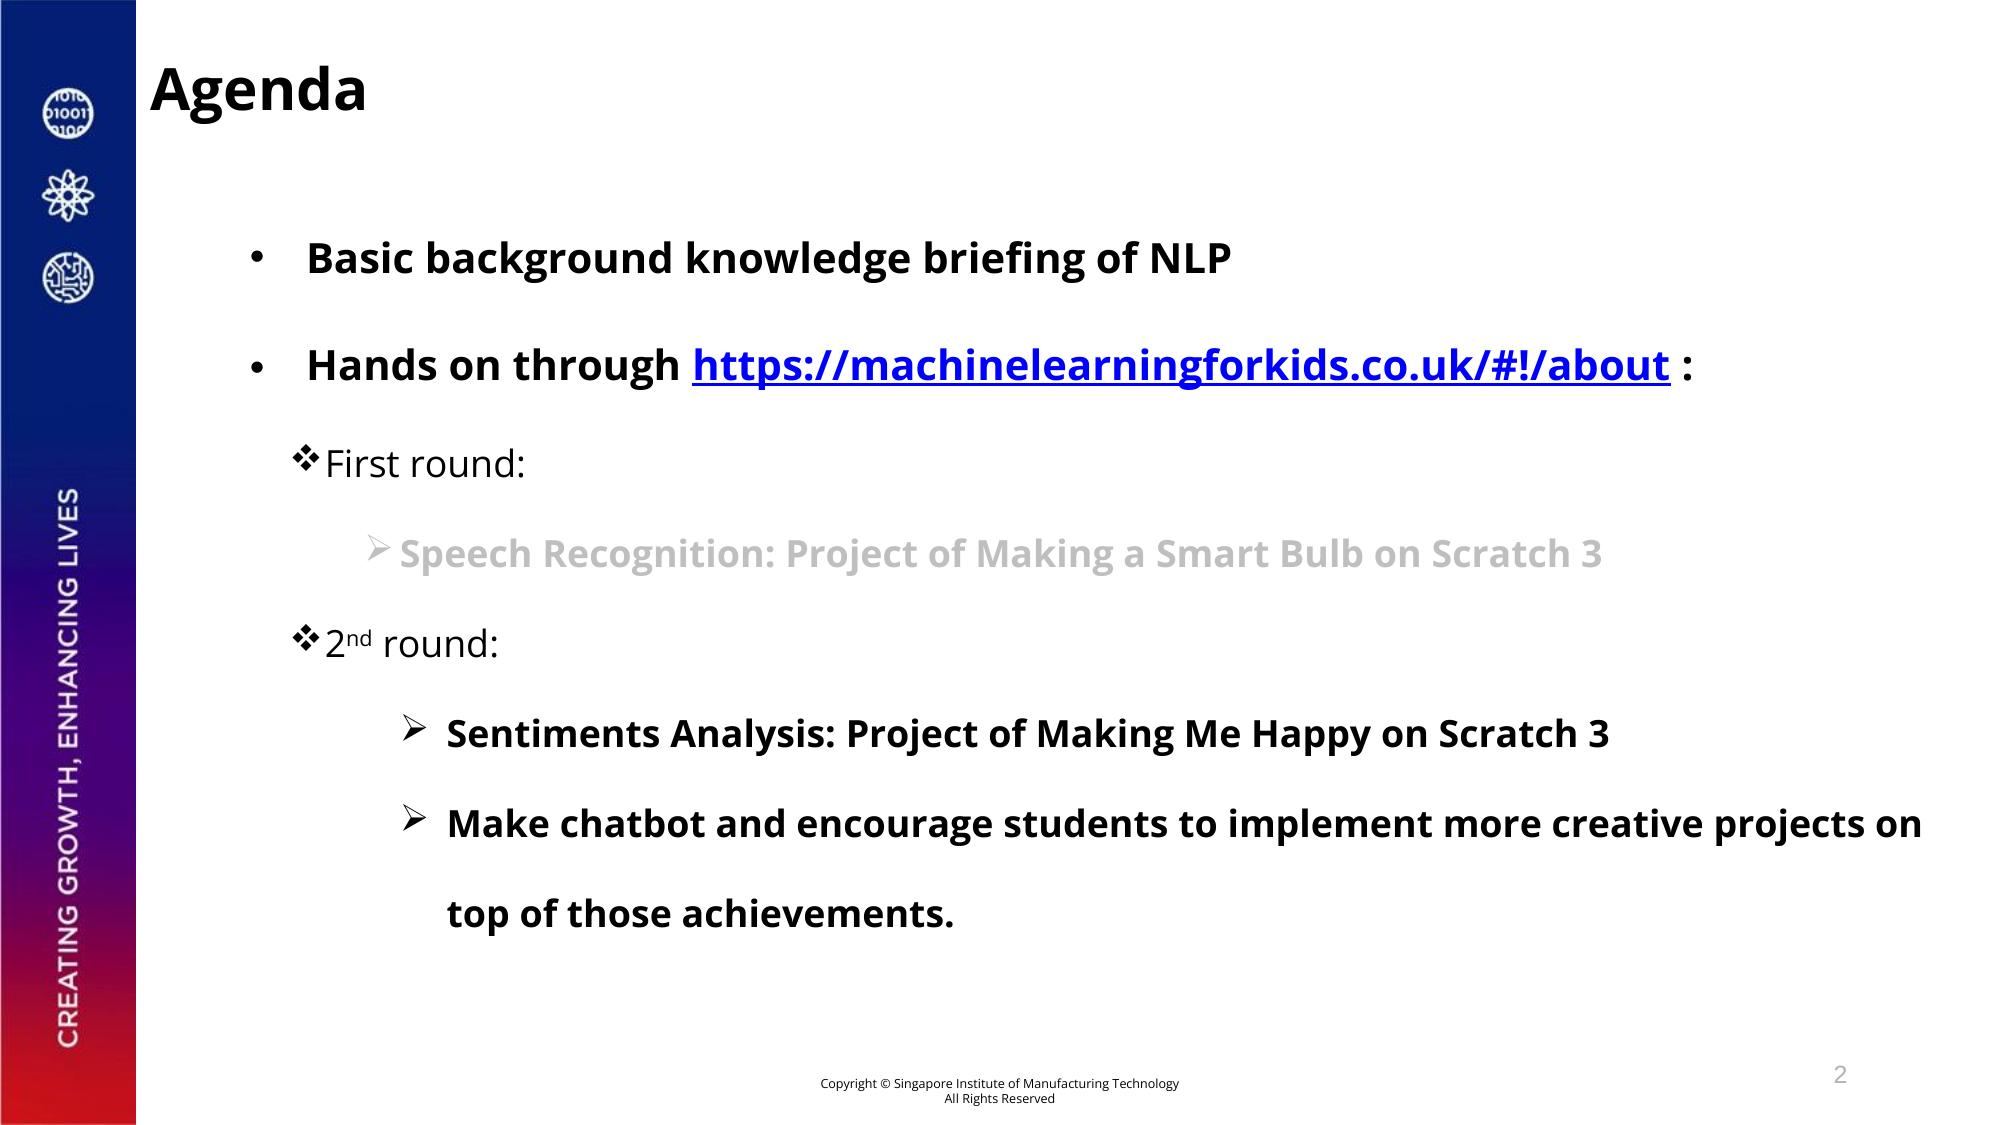

# Agenda
Basic background knowledge briefing of NLP
Hands on through https://machinelearningforkids.co.uk/#!/about :
First round:
Speech Recognition: Project of Making a Smart Bulb on Scratch 3
2nd round:
Sentiments Analysis: Project of Making Me Happy on Scratch 3
Make chatbot and encourage students to implement more creative projects on top of those achievements.
2